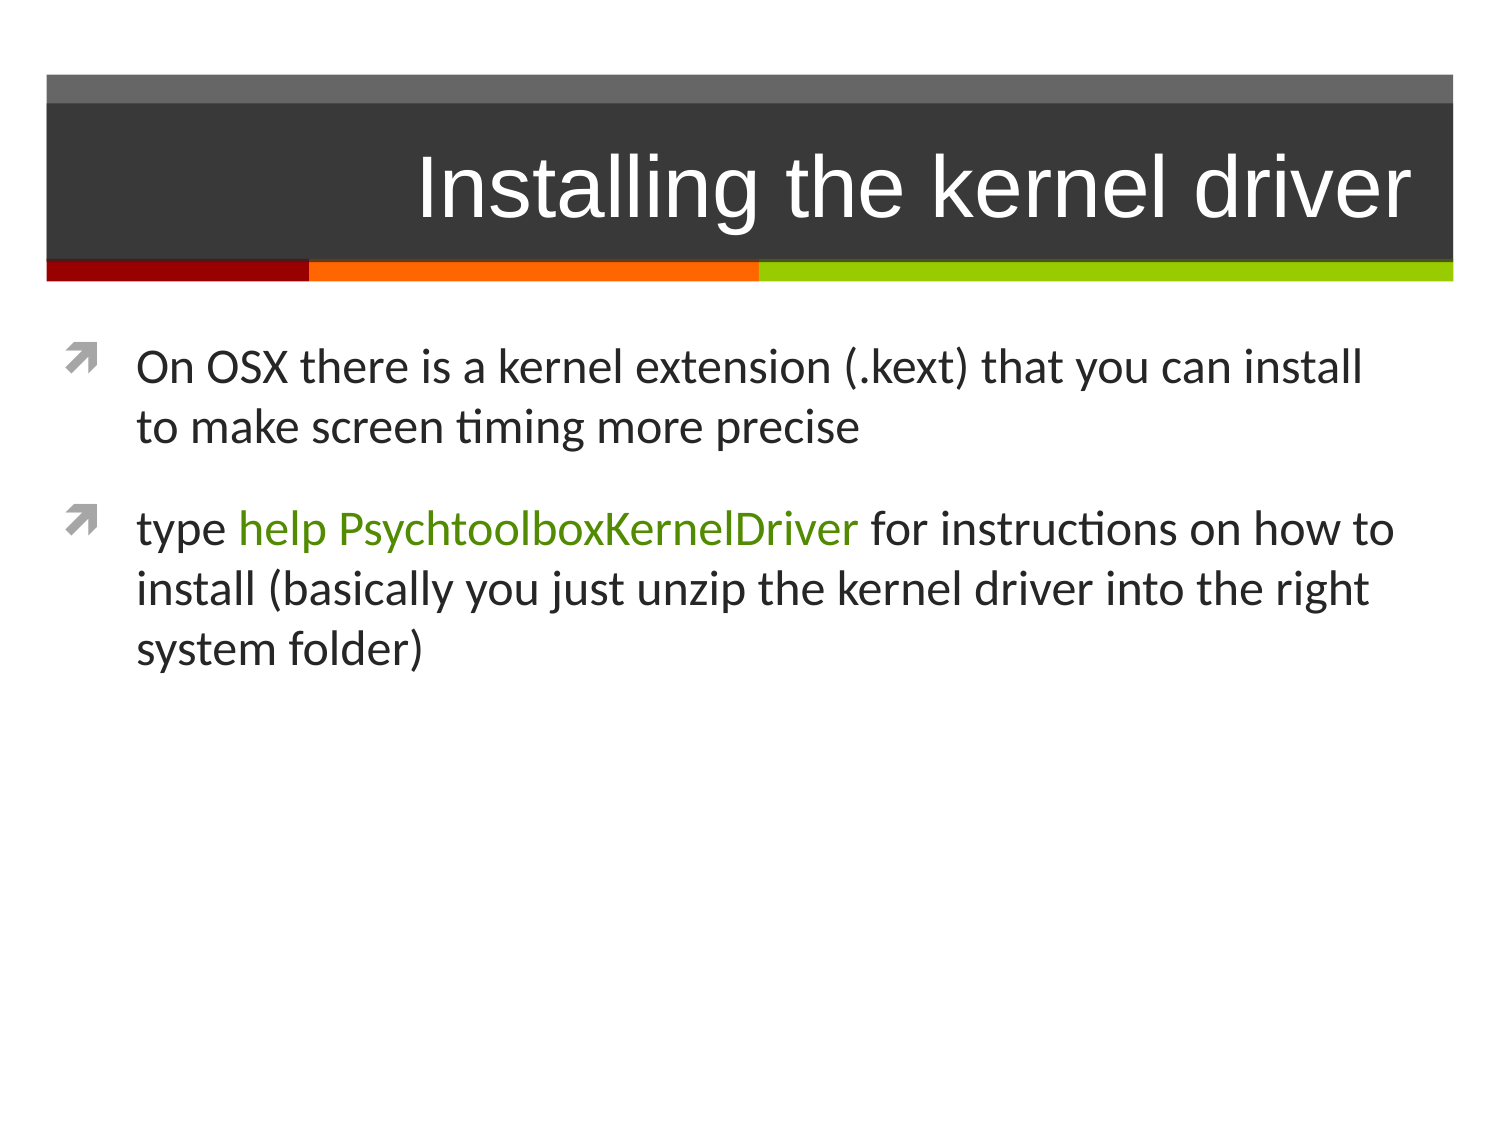

# Installing the kernel driver
On OSX there is a kernel extension (.kext) that you can install to make screen timing more precise
type help PsychtoolboxKernelDriver for instructions on how to install (basically you just unzip the kernel driver into the right system folder)